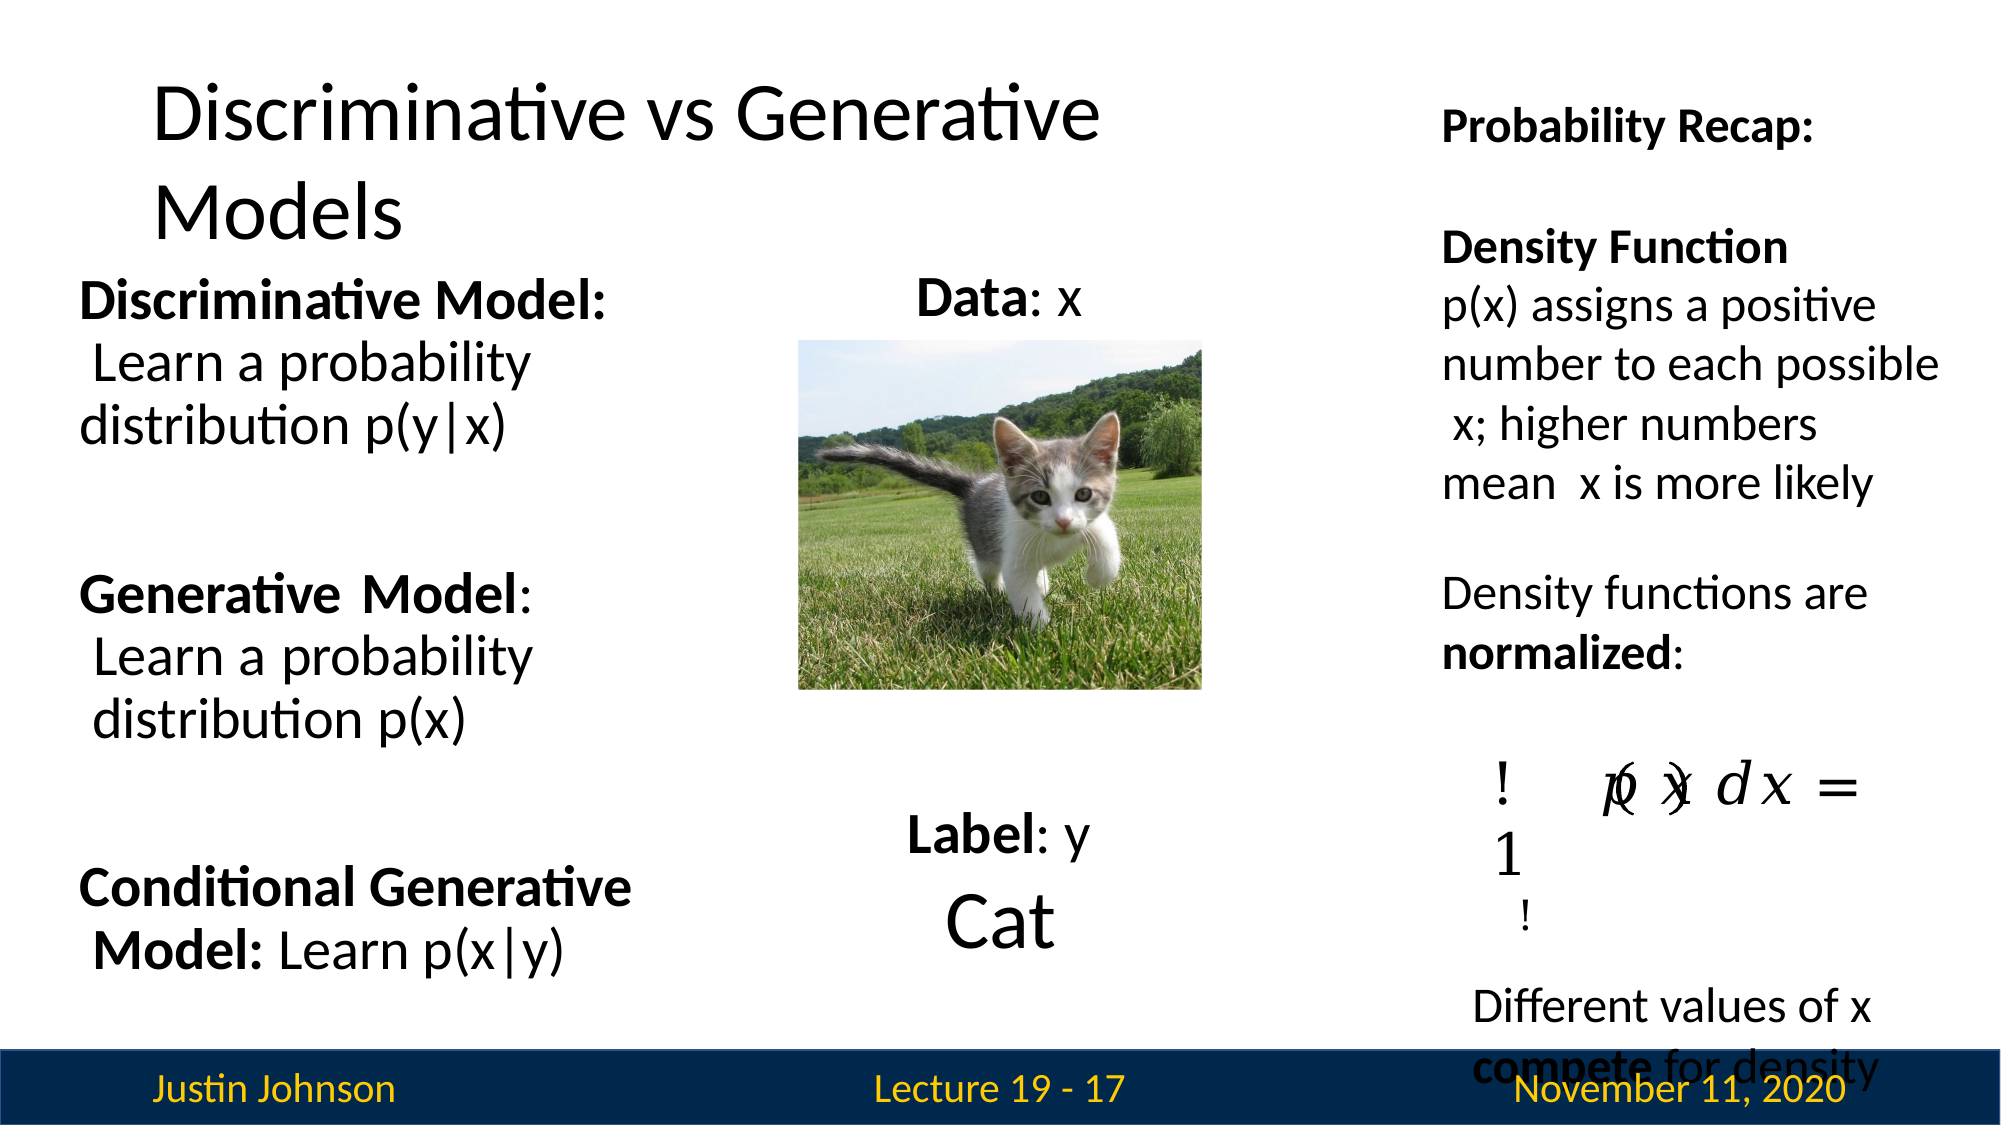

# Discriminative vs Generative Models
Probability Recap:
Density Function
p(x) assigns a positive  number to each possible  x; higher numbers mean  x is more likely
Density functions are
normalized:
Data: x
Discriminative Model:  Learn a probability  distribution p(y|x)

Generative Model:  Learn a probability  distribution p(x)
!	𝑝	𝑥	𝑑𝑥 = 1
!
Different values of x
compete for density

Label: y
Cat
Conditional Generative  Model: Learn p(x|y)
Justin Johnson
November 11, 2020
Lecture 19 - 17